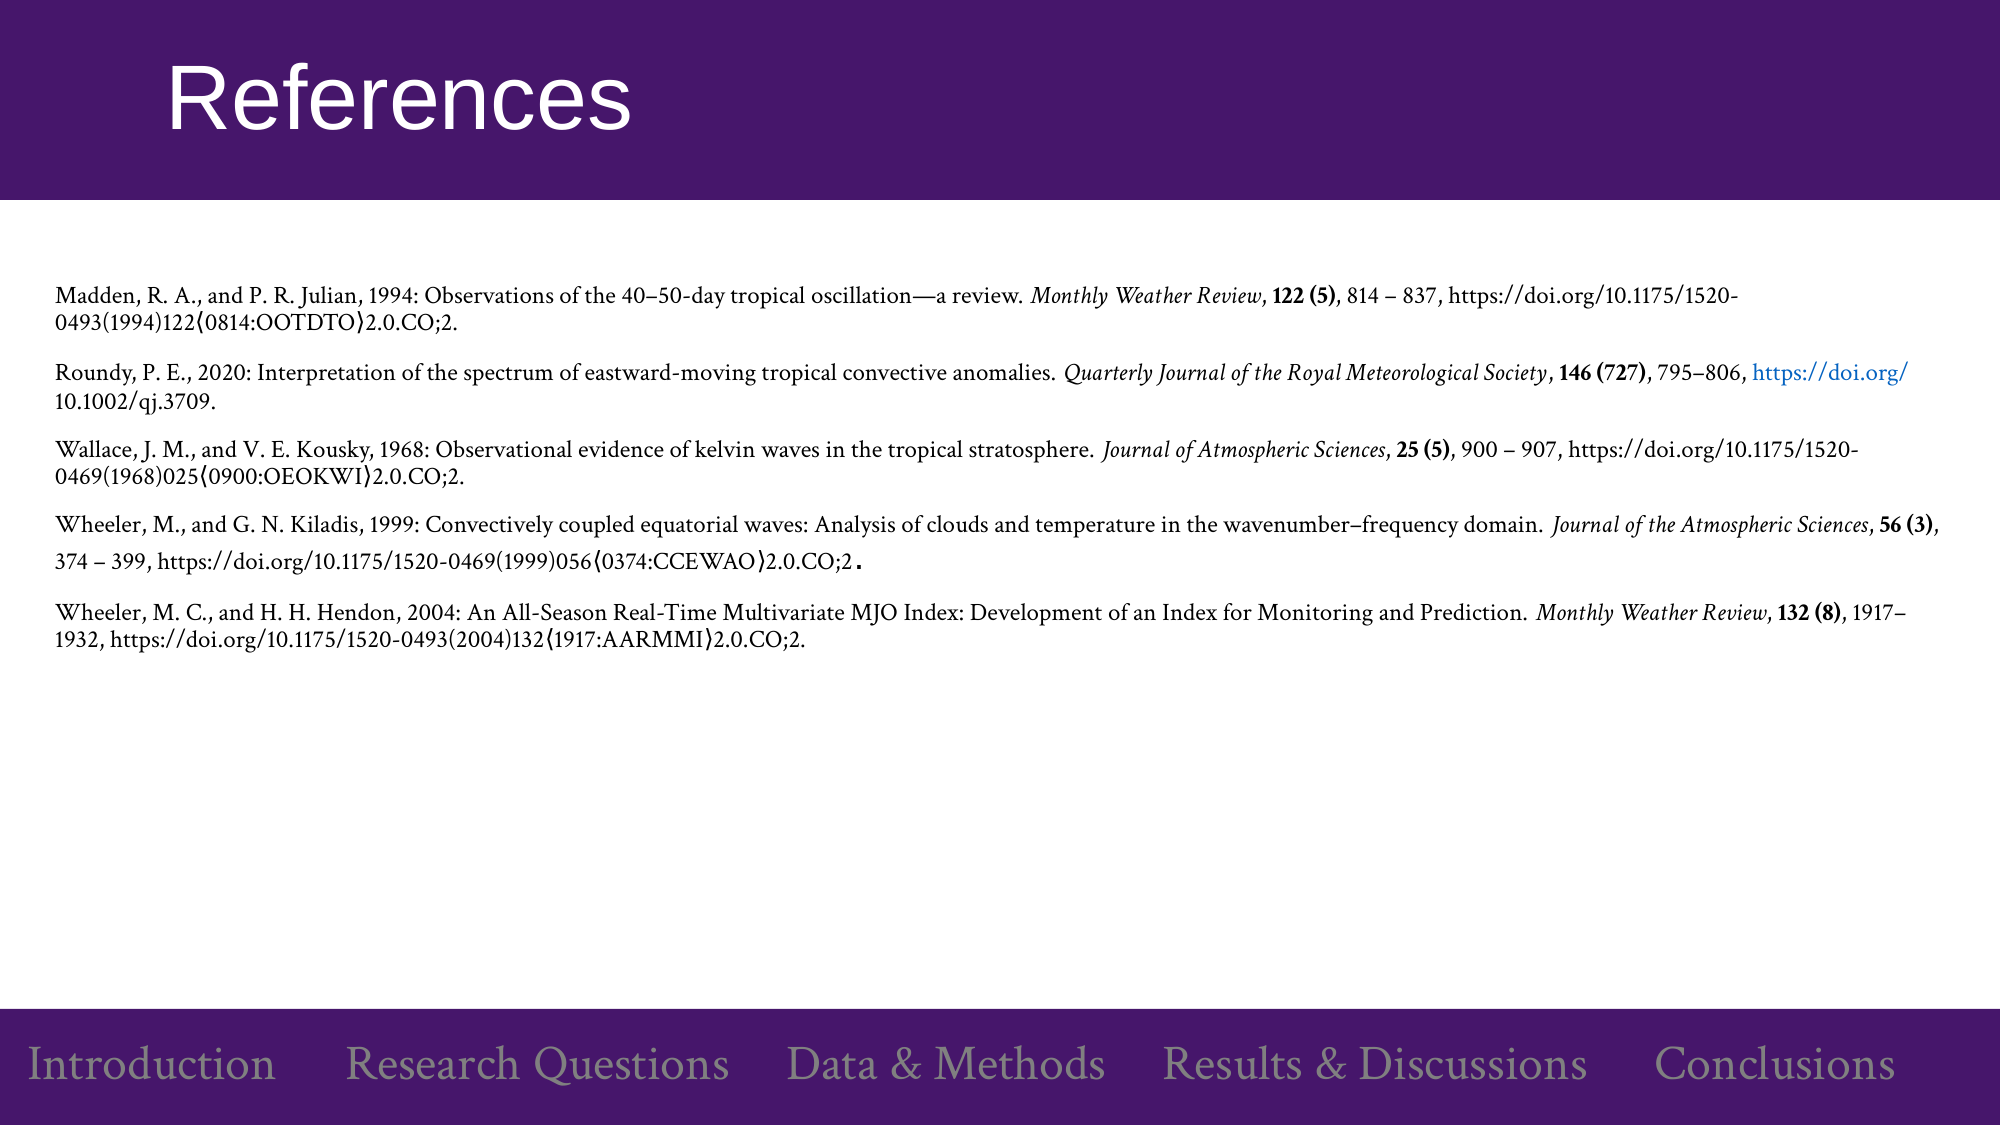

# References
Madden, R. A., and P. R. Julian, 1994: Observations of the 40–50-day tropical oscillation—a review. Monthly Weather Review, 122 (5), 814 – 837, https://doi.org/10.1175/1520-0493(1994)122⟨0814:OOTDTO⟩2.0.CO;2.
Roundy, P. E., 2020: Interpretation of the spectrum of eastward-moving tropical convective anomalies. Quarterly Journal of the Royal Meteorological Society, 146 (727), 795–806, https://doi.org/10.1002/qj.3709.
Wallace, J. M., and V. E. Kousky, 1968: Observational evidence of kelvin waves in the tropical stratosphere. Journal of Atmospheric Sciences, 25 (5), 900 – 907, https://doi.org/10.1175/1520-0469(1968)025⟨0900:OEOKWI⟩2.0.CO;2.
Wheeler, M., and G. N. Kiladis, 1999: Convectively coupled equatorial waves: Analysis of clouds and temperature in the wavenumber–frequency domain. Journal of the Atmospheric Sciences, 56 (3), 374 – 399, https://doi.org/10.1175/1520-0469(1999)056⟨0374:CCEWAO⟩2.0.CO;2.
Wheeler, M. C., and H. H. Hendon, 2004: An All-Season Real-Time Multivariate MJO Index: Development of an Index for Monitoring and Prediction. Monthly Weather Review, 132 (8), 1917–1932, https://doi.org/10.1175/1520-0493(2004)132⟨1917:AARMMI⟩2.0.CO;2.

Introduction      Research Questions     Data & Methods     Results & Discussions      Conclusions